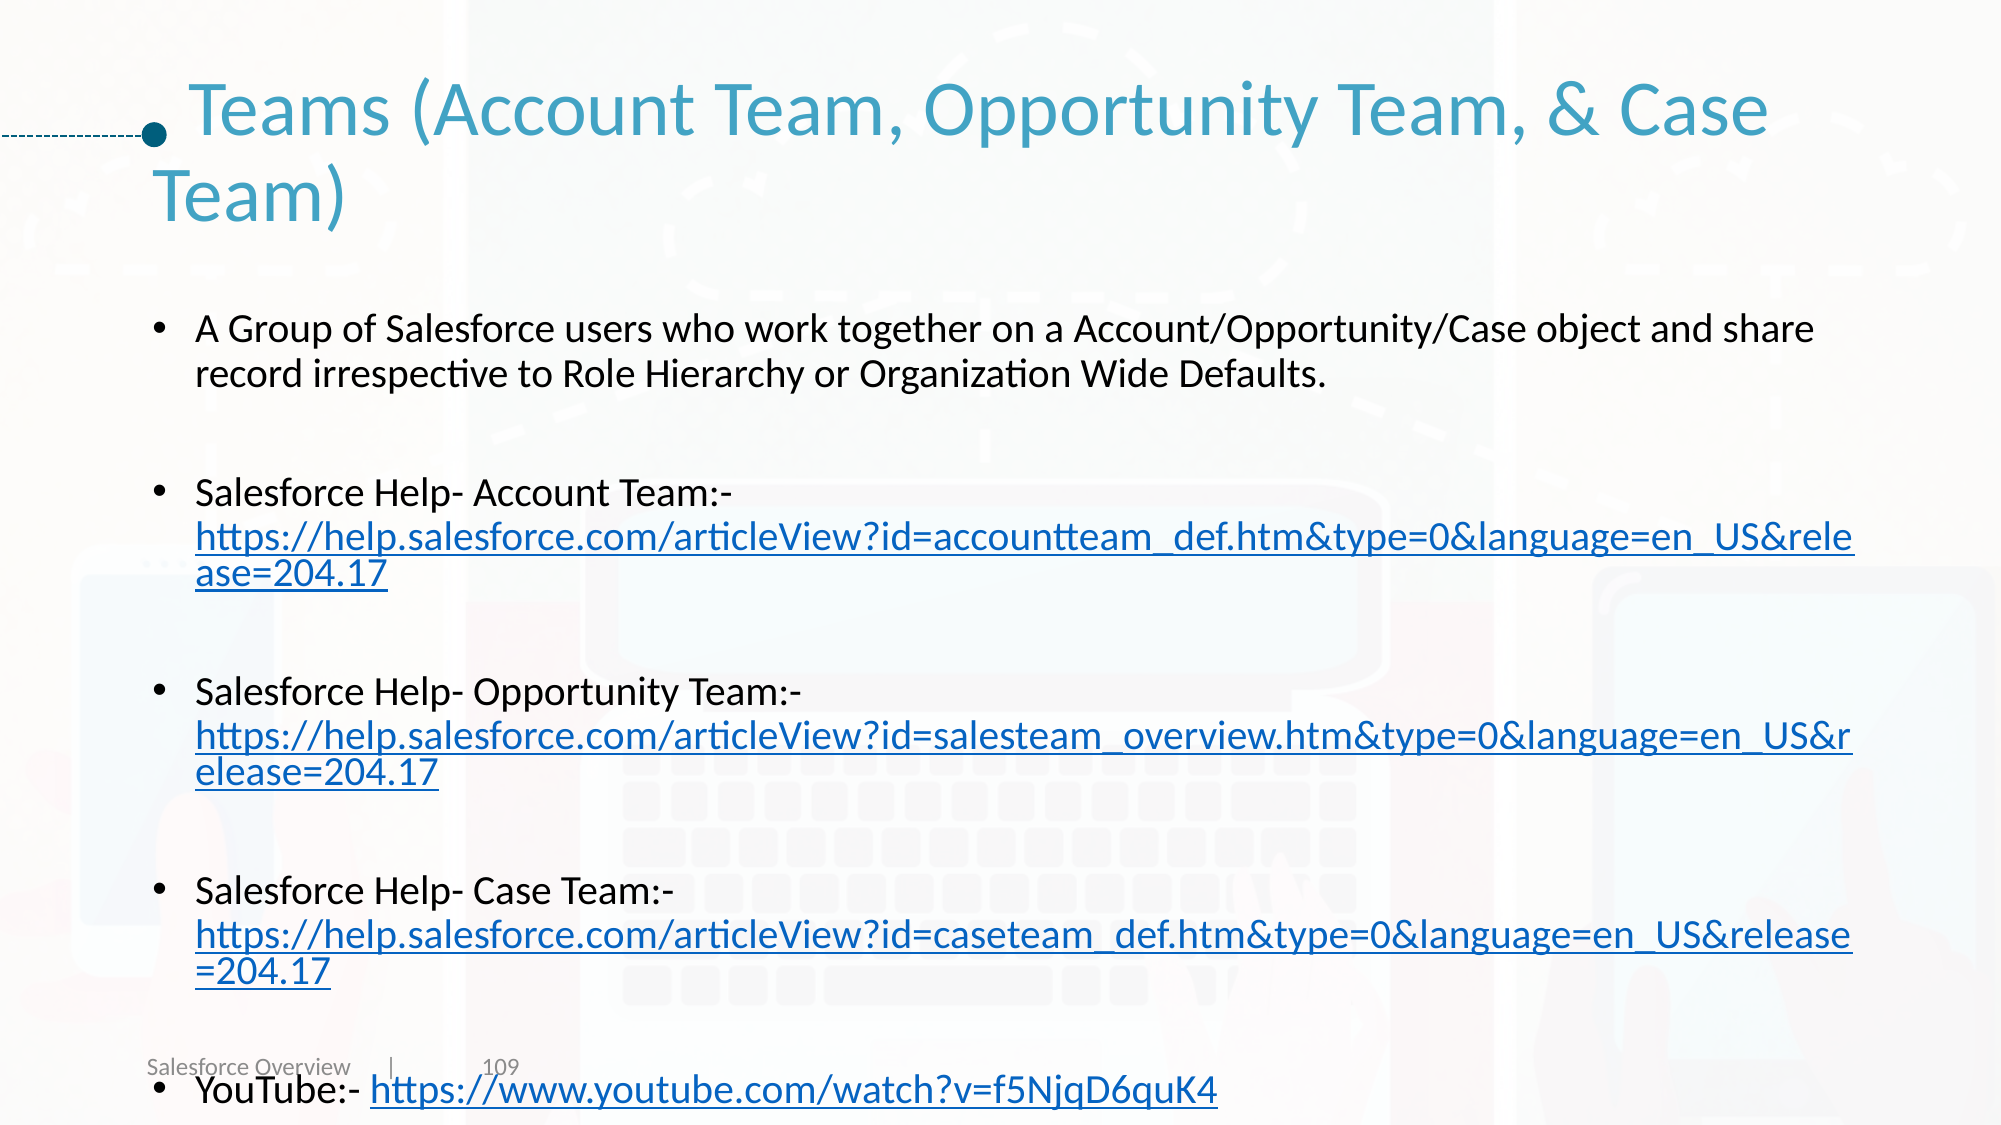

# Teams (Account Team, Opportunity Team, & Case Team)
A Group of Salesforce users who work together on a Account/Opportunity/Case object and share record irrespective to Role Hierarchy or Organization Wide Defaults.

Salesforce Help- Account Team:- https://help.salesforce.com/articleView?id=accountteam_def.htm&type=0&language=en_US&release=204.17

Salesforce Help- Opportunity Team:- https://help.salesforce.com/articleView?id=salesteam_overview.htm&type=0&language=en_US&release=204.17

Salesforce Help- Case Team:-  https://help.salesforce.com/articleView?id=caseteam_def.htm&type=0&language=en_US&release=204.17

YouTube:- https://www.youtube.com/watch?v=f5NjqD6quK4
Salesforce Overview      |
109